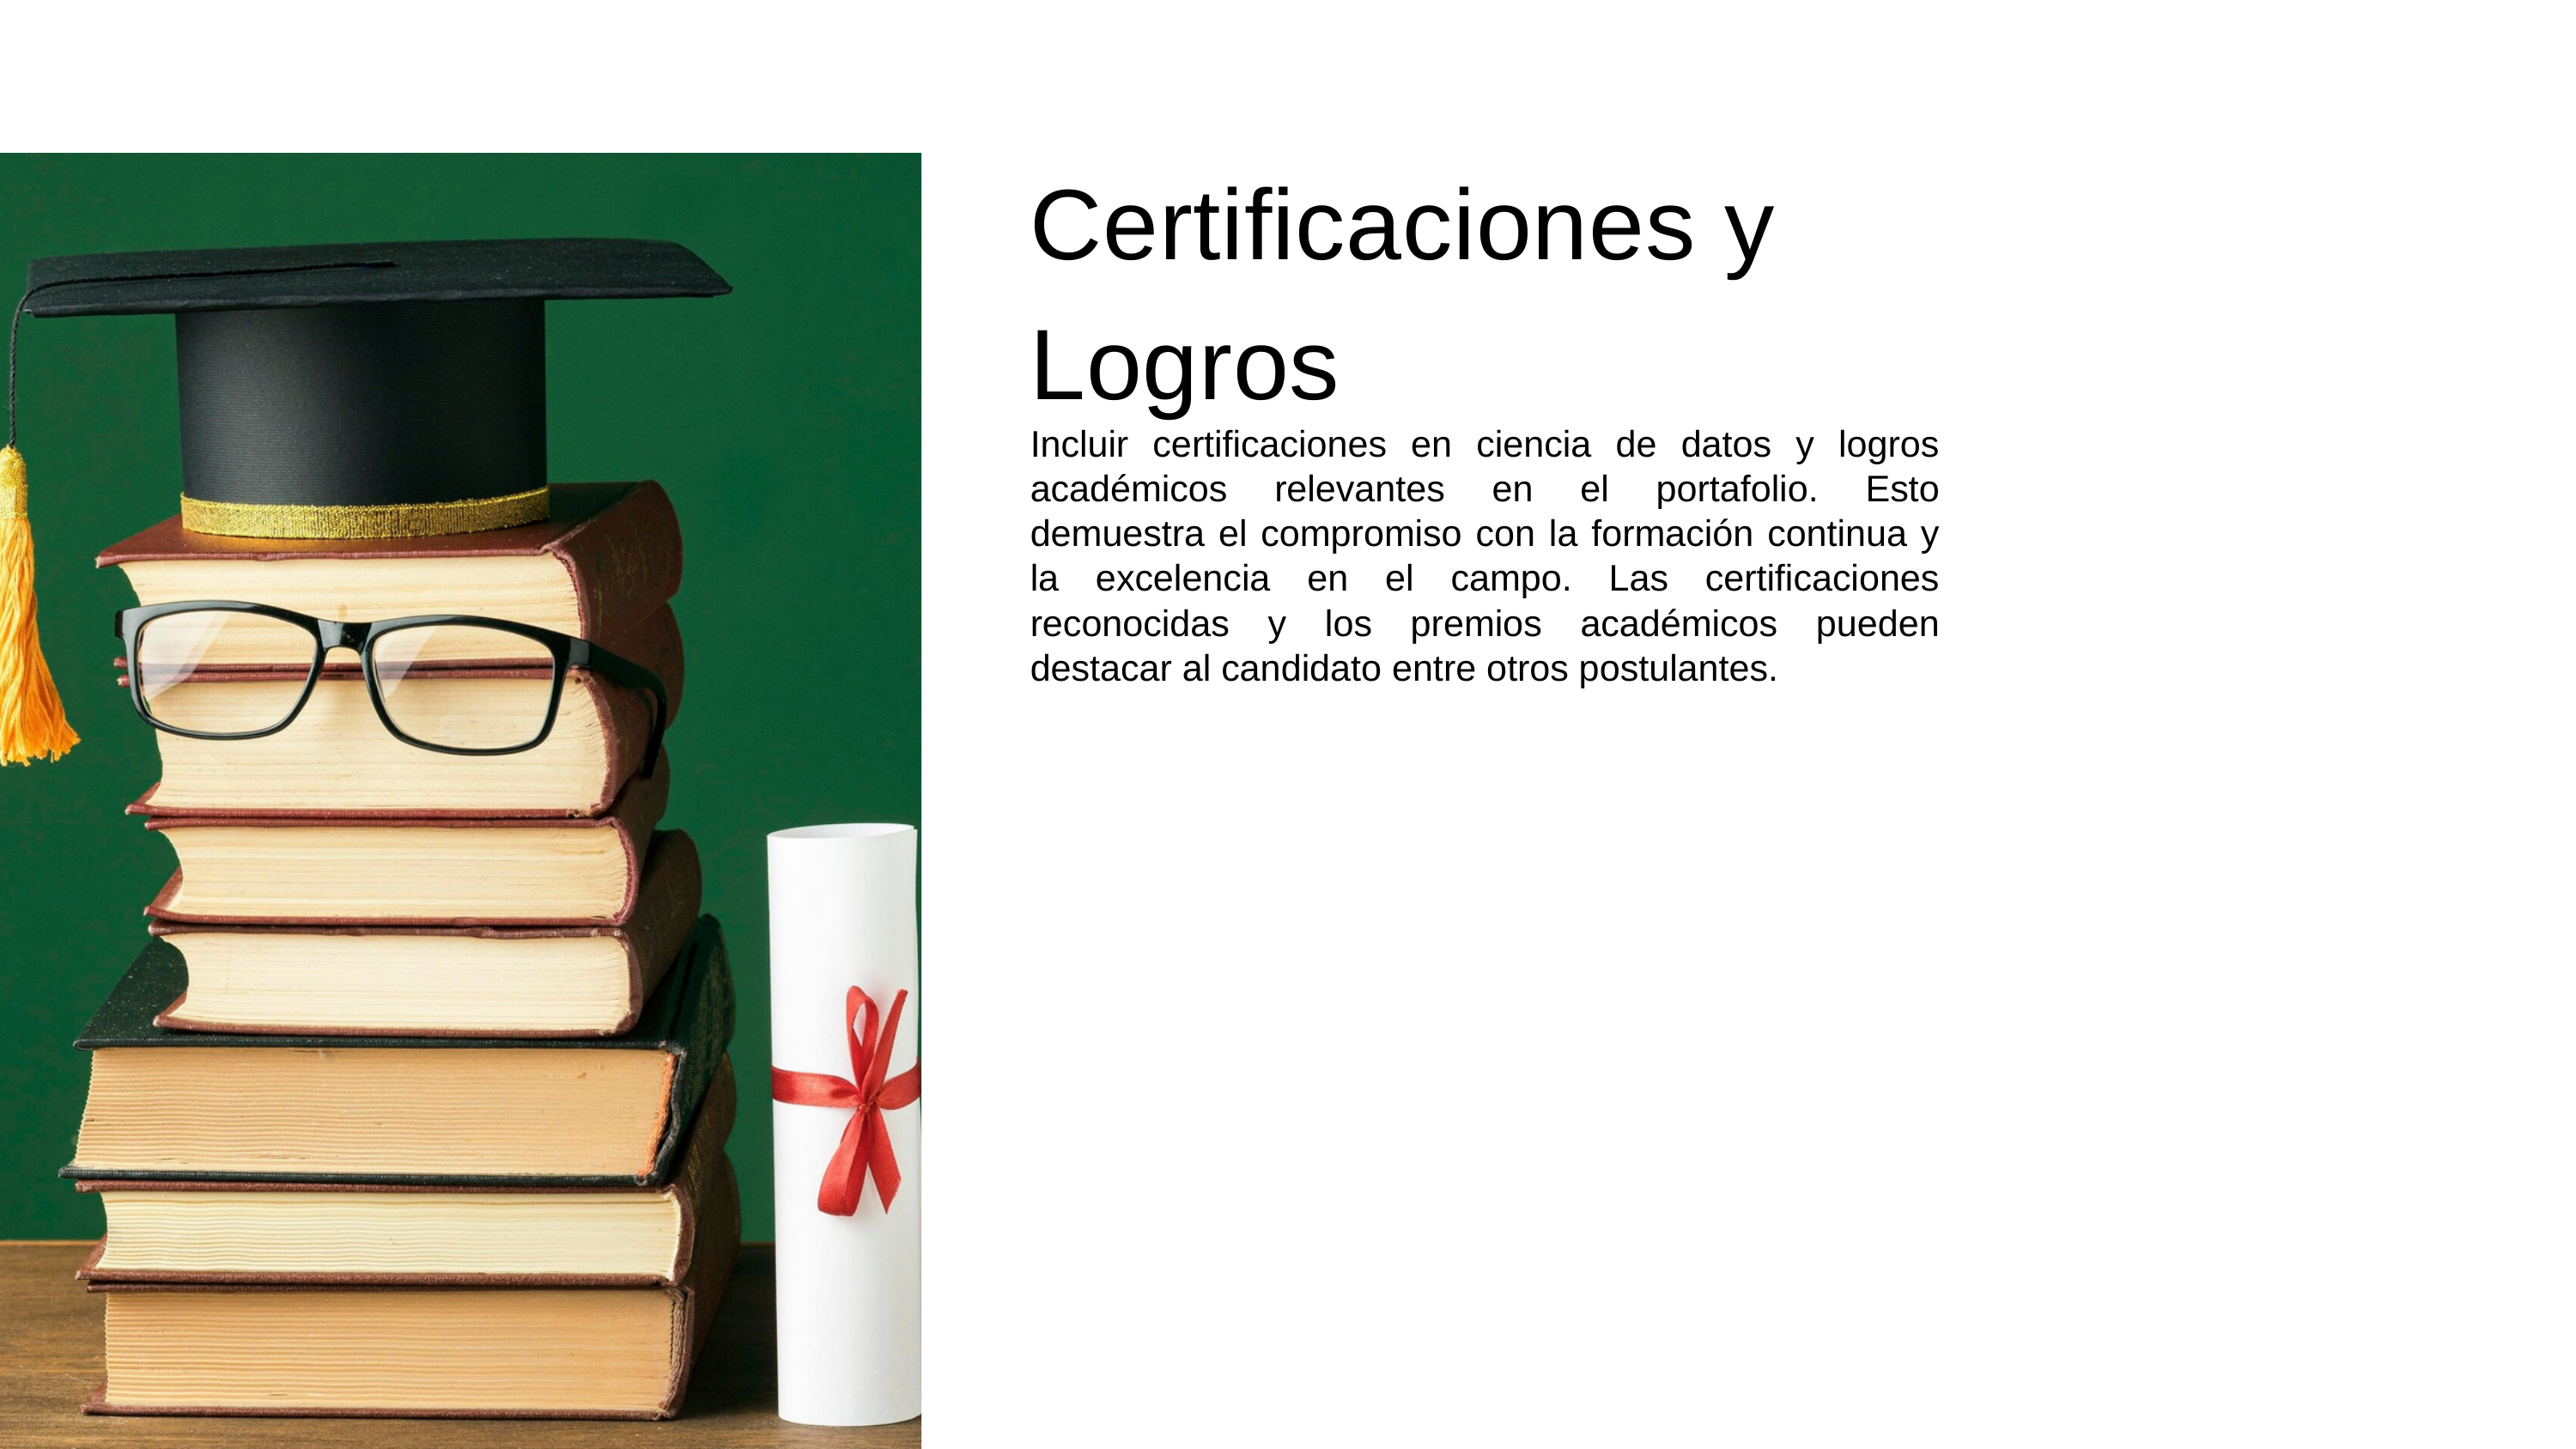

Certiﬁcaciones y Logros
Incluir certiﬁcaciones en ciencia de datos y logros académicos relevantes en el portafolio. Esto demuestra el compromiso con la formación continua y la excelencia en el campo. Las certiﬁcaciones reconocidas y los premios académicos pueden destacar al candidato entre otros postulantes.